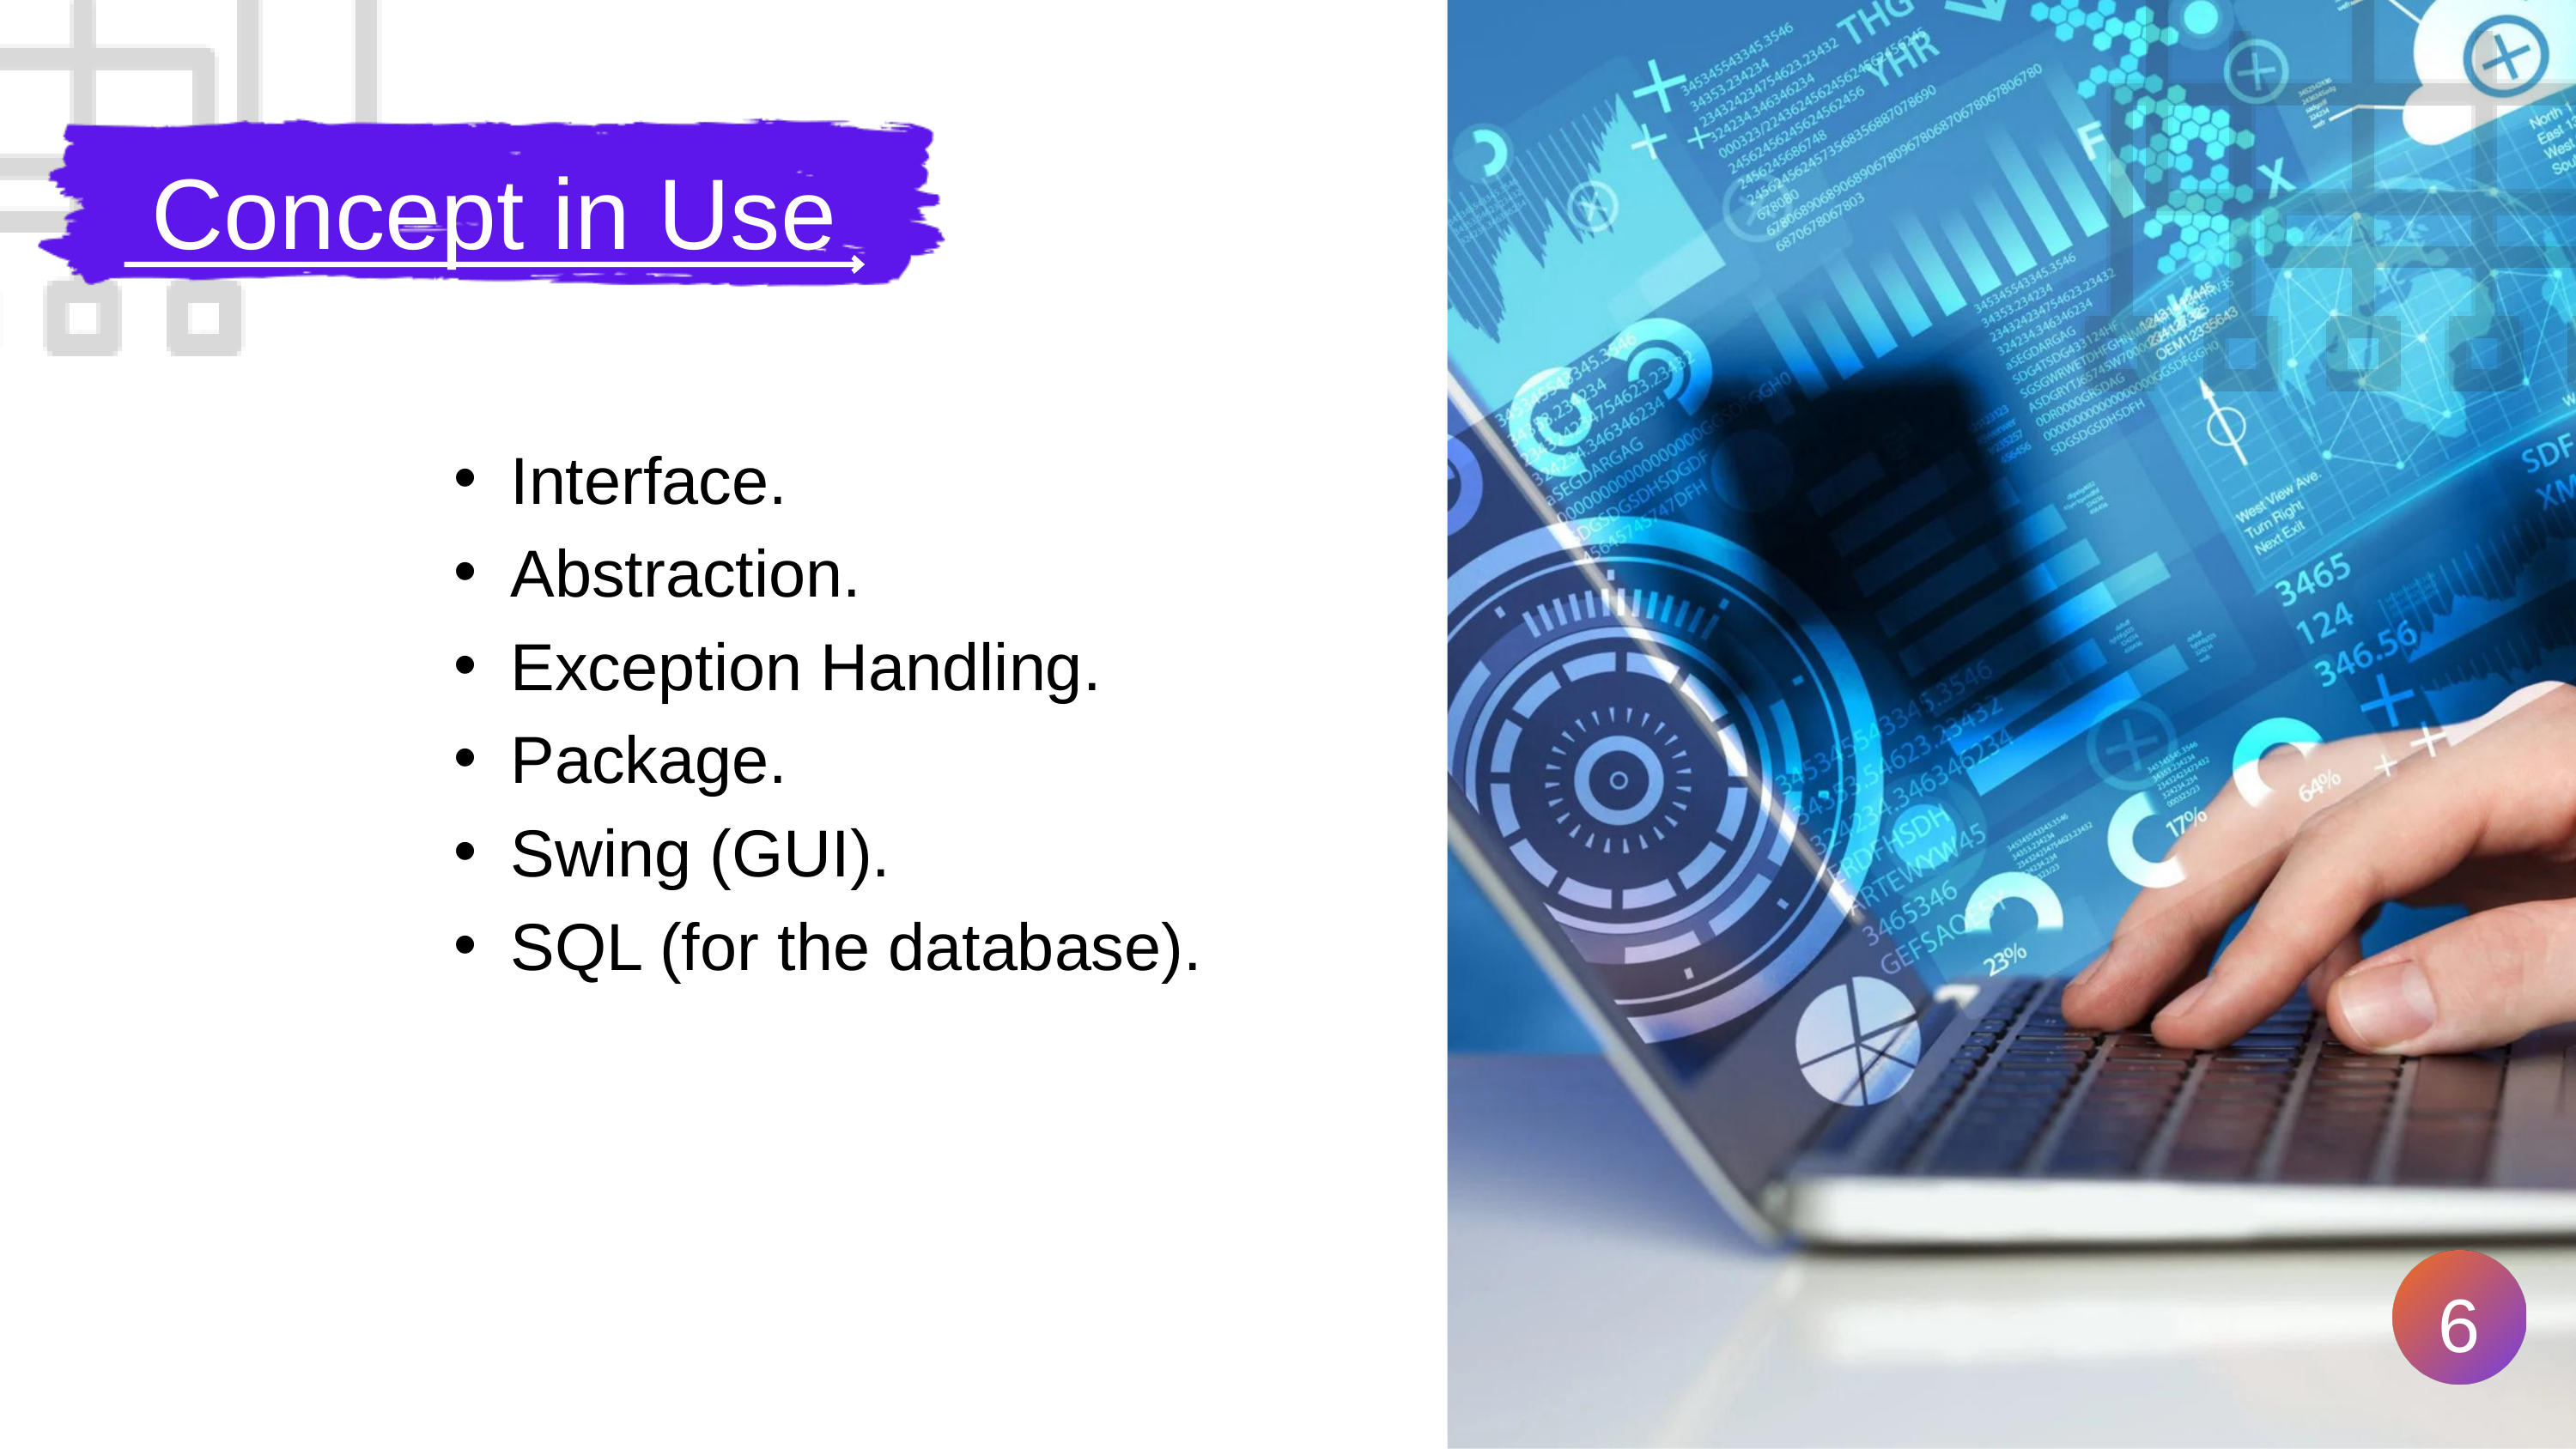

Concept in Use

Interface.
Abstraction.
Exception Handling.
Package.
Swing (GUI).
SQL (for the database).

6